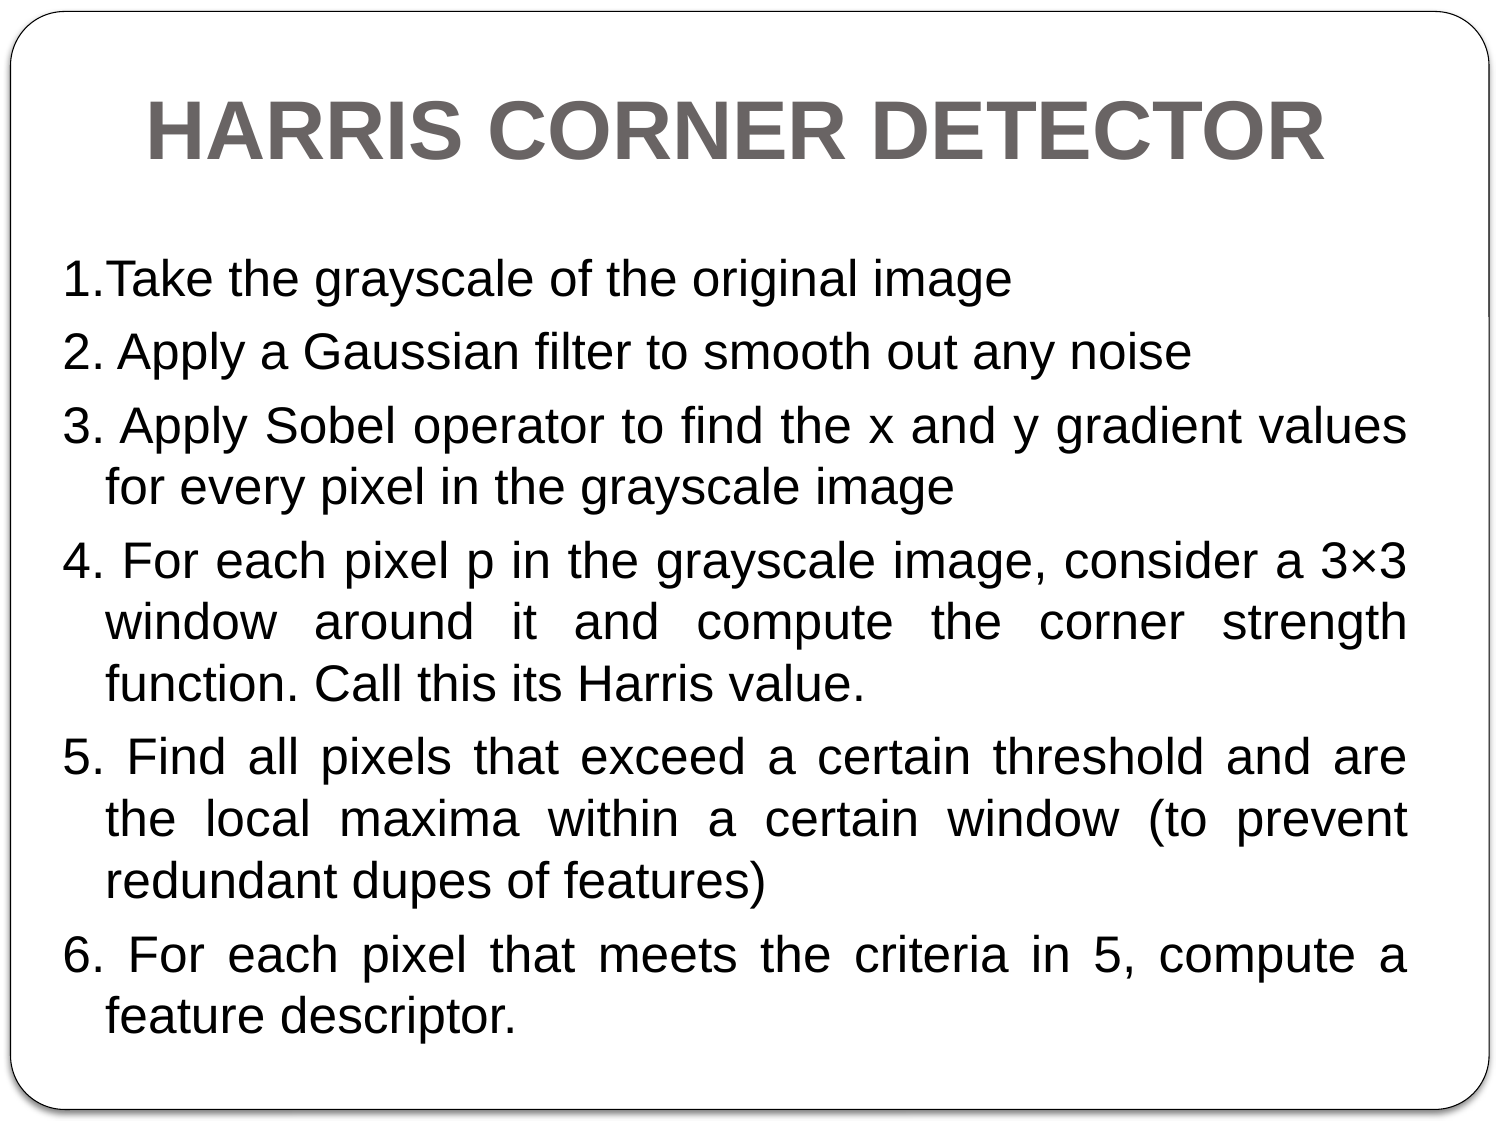

# HARRIS CORNER DETECTOR
1.Take the grayscale of the original image
2. Apply a Gaussian filter to smooth out any noise
3. Apply Sobel operator to find the x and y gradient values for every pixel in the grayscale image
4. For each pixel p in the grayscale image, consider a 3×3 window around it and compute the corner strength function. Call this its Harris value.
5. Find all pixels that exceed a certain threshold and are the local maxima within a certain window (to prevent redundant dupes of features)
6. For each pixel that meets the criteria in 5, compute a feature descriptor.